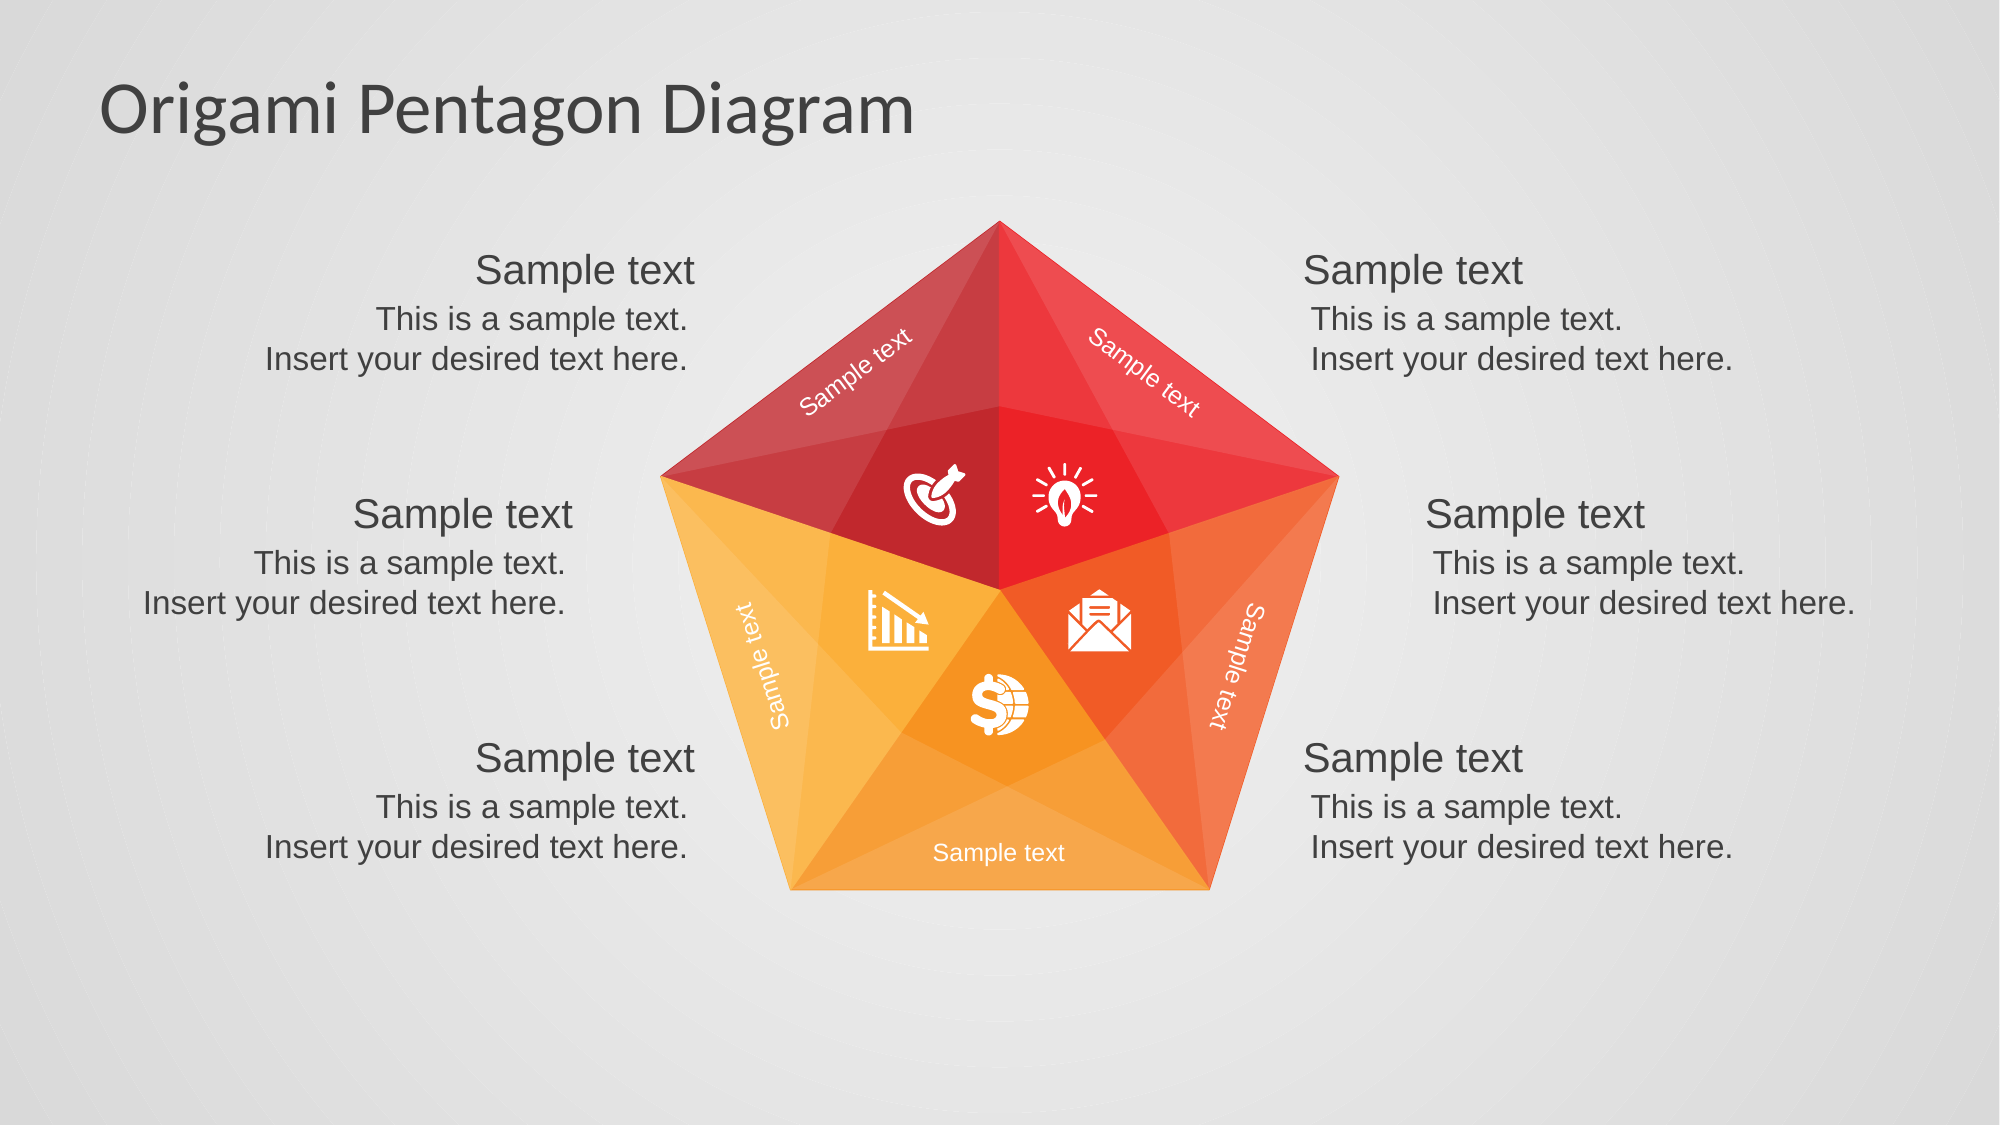

# Origami Pentagon Diagram

Sample text
Sample text

Sample text
Sample text

Sample text
Sample text
Sample text
This is a sample text.
Insert your desired text here.
This is a sample text.
Insert your desired text here.
Sample text
Sample text
This is a sample text.
Insert your desired text here.
This is a sample text.
Insert your desired text here.
Sample text
Sample text
This is a sample text.
Insert your desired text here.
This is a sample text.
Insert your desired text here.